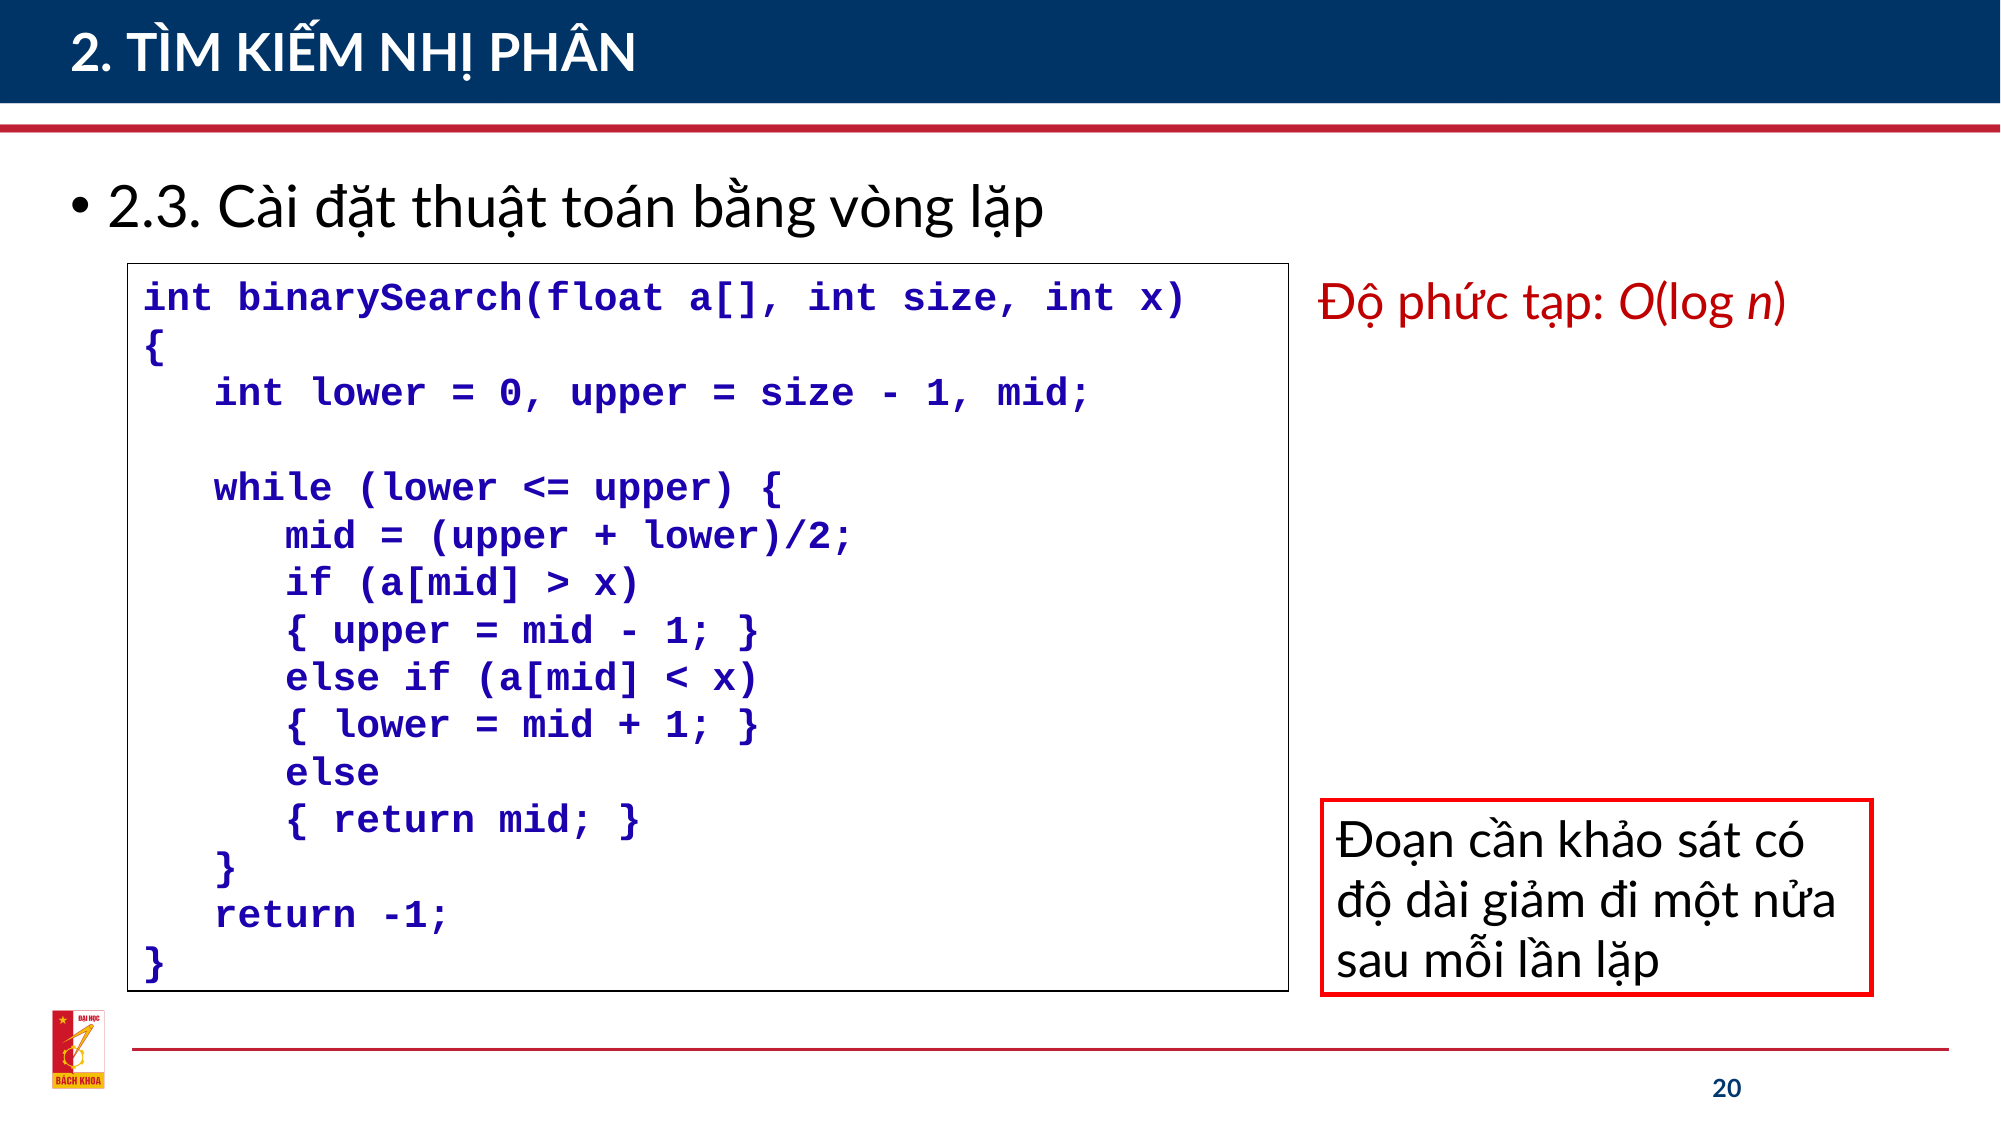

# 2. TÌM KIẾM NHỊ PHÂN
2.3. Cài đặt thuật toán bằng vòng lặp
Độ phức tạp: O(log n)
int binarySearch(float a[], int size, int x)
{
   int lower = 0, upper = size - 1, mid;

   while (lower <= upper) {
      mid = (upper + lower)/2;
      if (a[mid] > x)
      { upper = mid - 1; }
      else if (a[mid] < x)
      { lower = mid + 1; }
      else
      { return mid; }
   }
   return -1;
}
Đoạn cần khảo sát có độ dài giảm đi một nửa
sau mỗi lần lặp
20